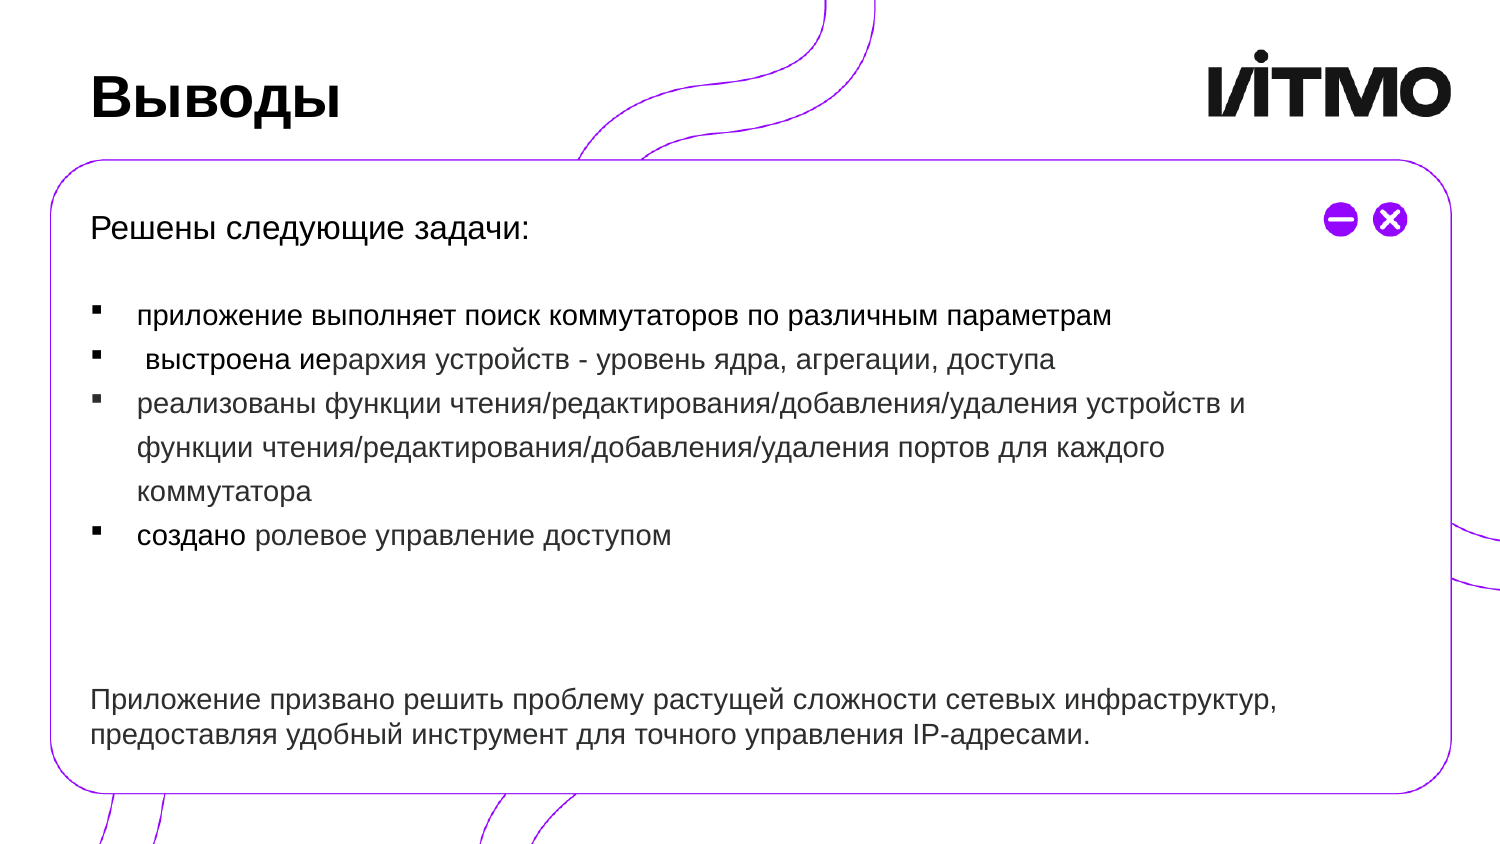

# Выводы
Решены следующие задачи:

приложение выполняет поиск коммутаторов по различным параметрам
 выстроена иерархия устройств - уровень ядра, агрегации, доступа
реализованы функции чтения/редактирования/добавления/удаления устройств и функции чтения/редактирования/добавления/удаления портов для каждого коммутатора
создано ролевое управление доступом

Приложение призвано решить проблему растущей сложности сетевых инфраструктур, предоставляя удобный инструмент для точного управления IP-адресами.